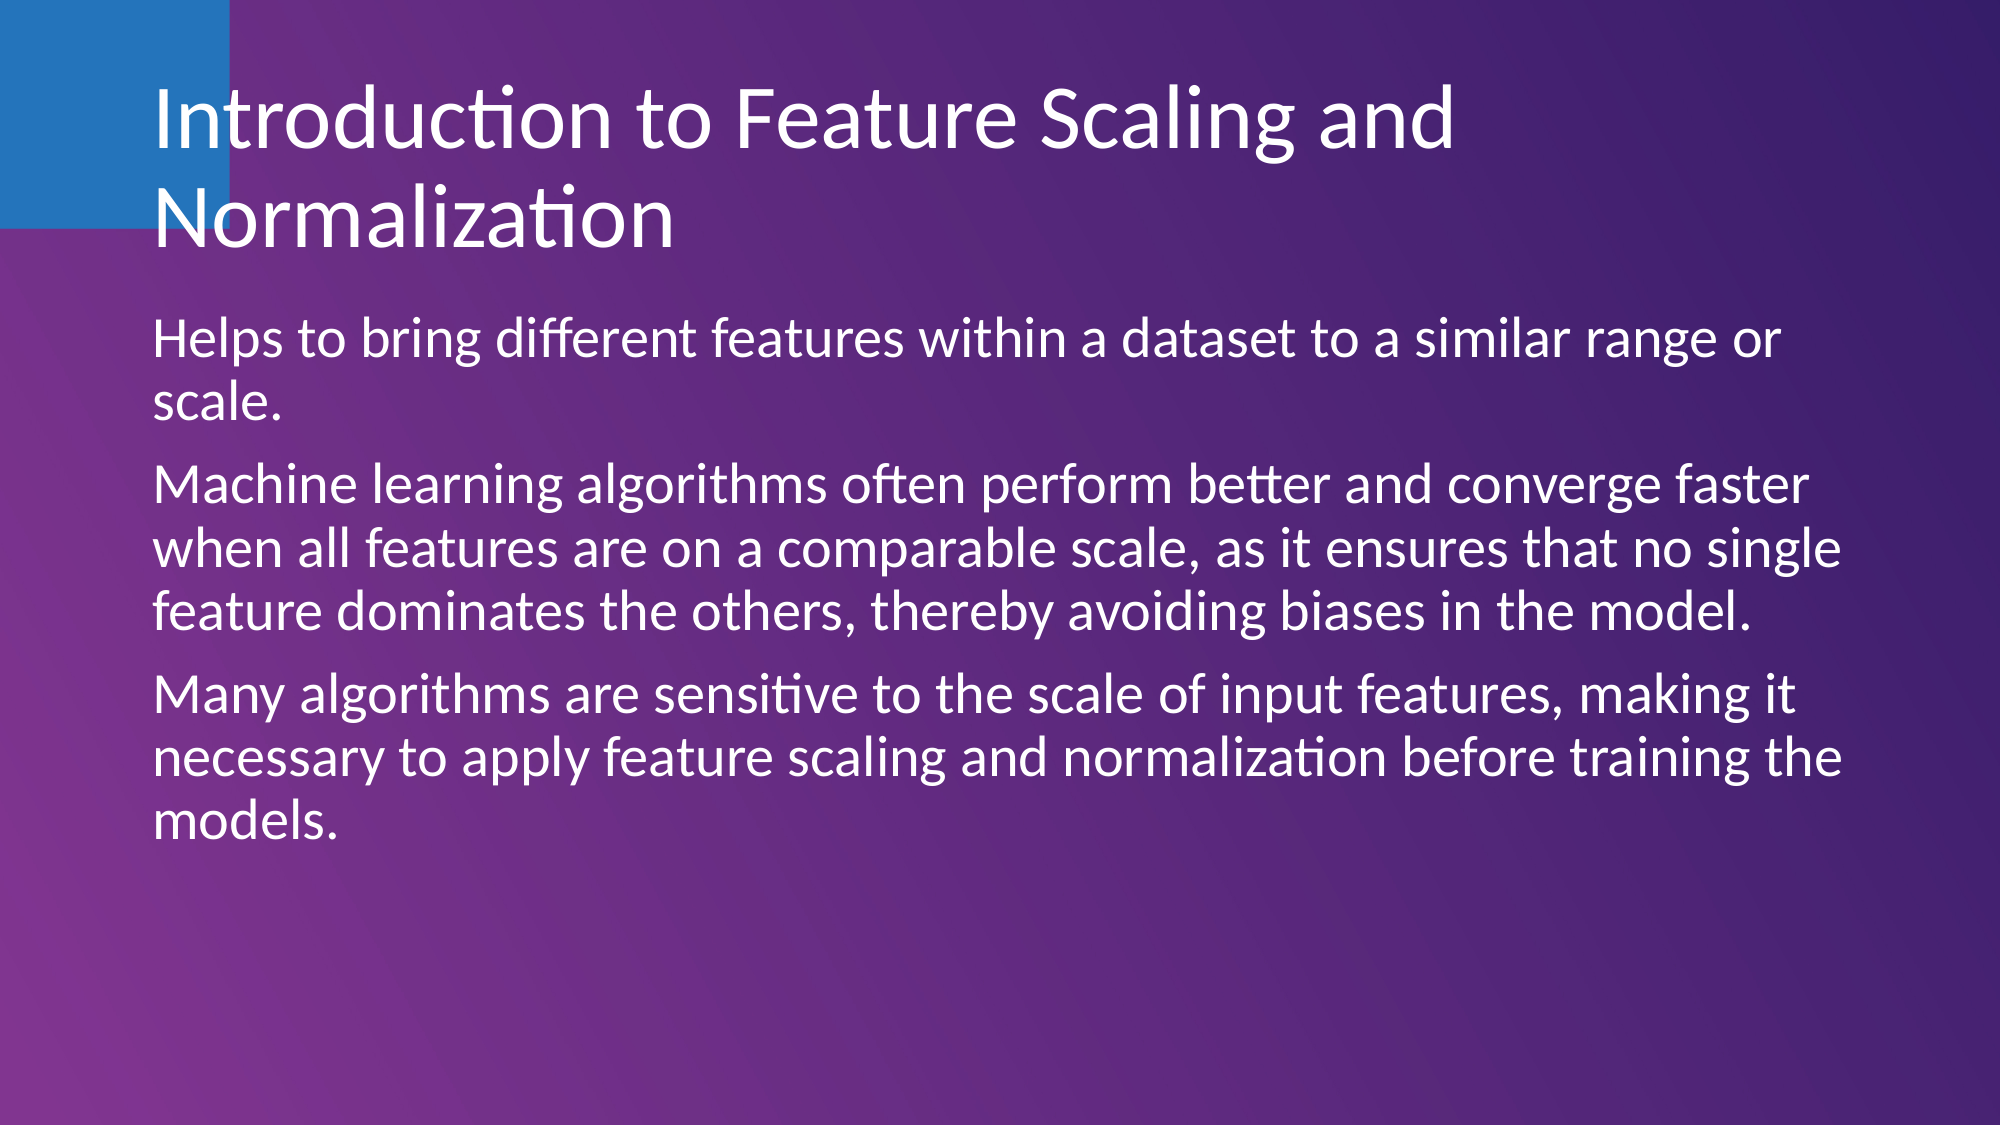

# Introduction to Feature Scaling and Normalization
Helps to bring different features within a dataset to a similar range or scale.
Machine learning algorithms often perform better and converge faster when all features are on a comparable scale, as it ensures that no single feature dominates the others, thereby avoiding biases in the model.
Many algorithms are sensitive to the scale of input features, making it necessary to apply feature scaling and normalization before training the models.